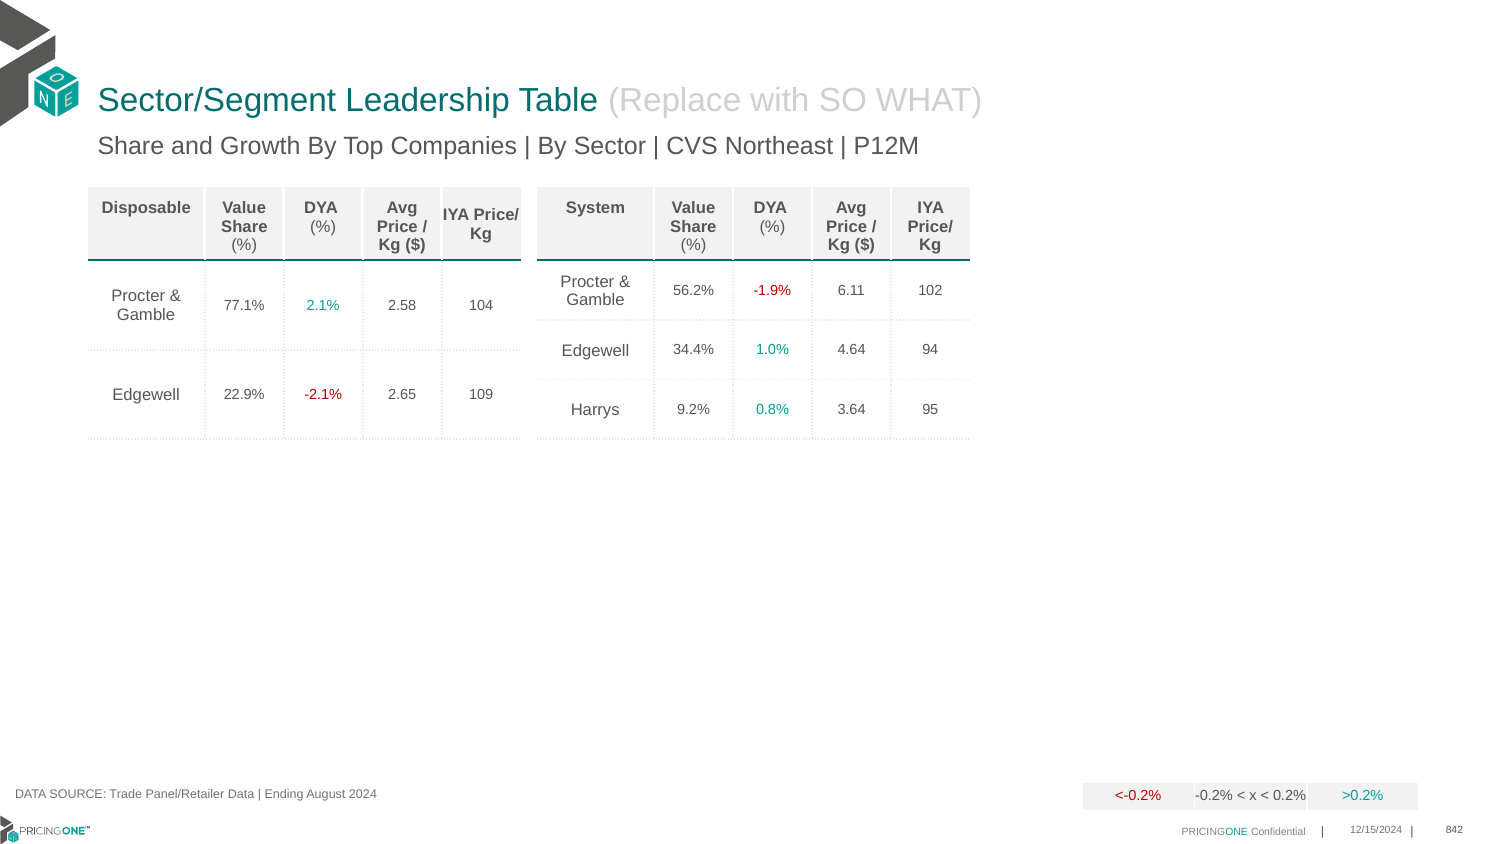

# Sector/Segment Leadership Table (Replace with SO WHAT)
Share and Growth By Top Companies | By Sector | CVS Northeast | P12M
| Disposable | Value Share (%) | DYA (%) | Avg Price /Kg ($) | IYA Price/ Kg |
| --- | --- | --- | --- | --- |
| Procter & Gamble | 77.1% | 2.1% | 2.58 | 104 |
| Edgewell | 22.9% | -2.1% | 2.65 | 109 |
| System | Value Share (%) | DYA (%) | Avg Price /Kg ($) | IYA Price/Kg |
| --- | --- | --- | --- | --- |
| Procter & Gamble | 56.2% | -1.9% | 6.11 | 102 |
| Edgewell | 34.4% | 1.0% | 4.64 | 94 |
| Harrys | 9.2% | 0.8% | 3.64 | 95 |
DATA SOURCE: Trade Panel/Retailer Data | Ending August 2024
| <-0.2% | -0.2% < x < 0.2% | >0.2% |
| --- | --- | --- |

12/15/2024
842